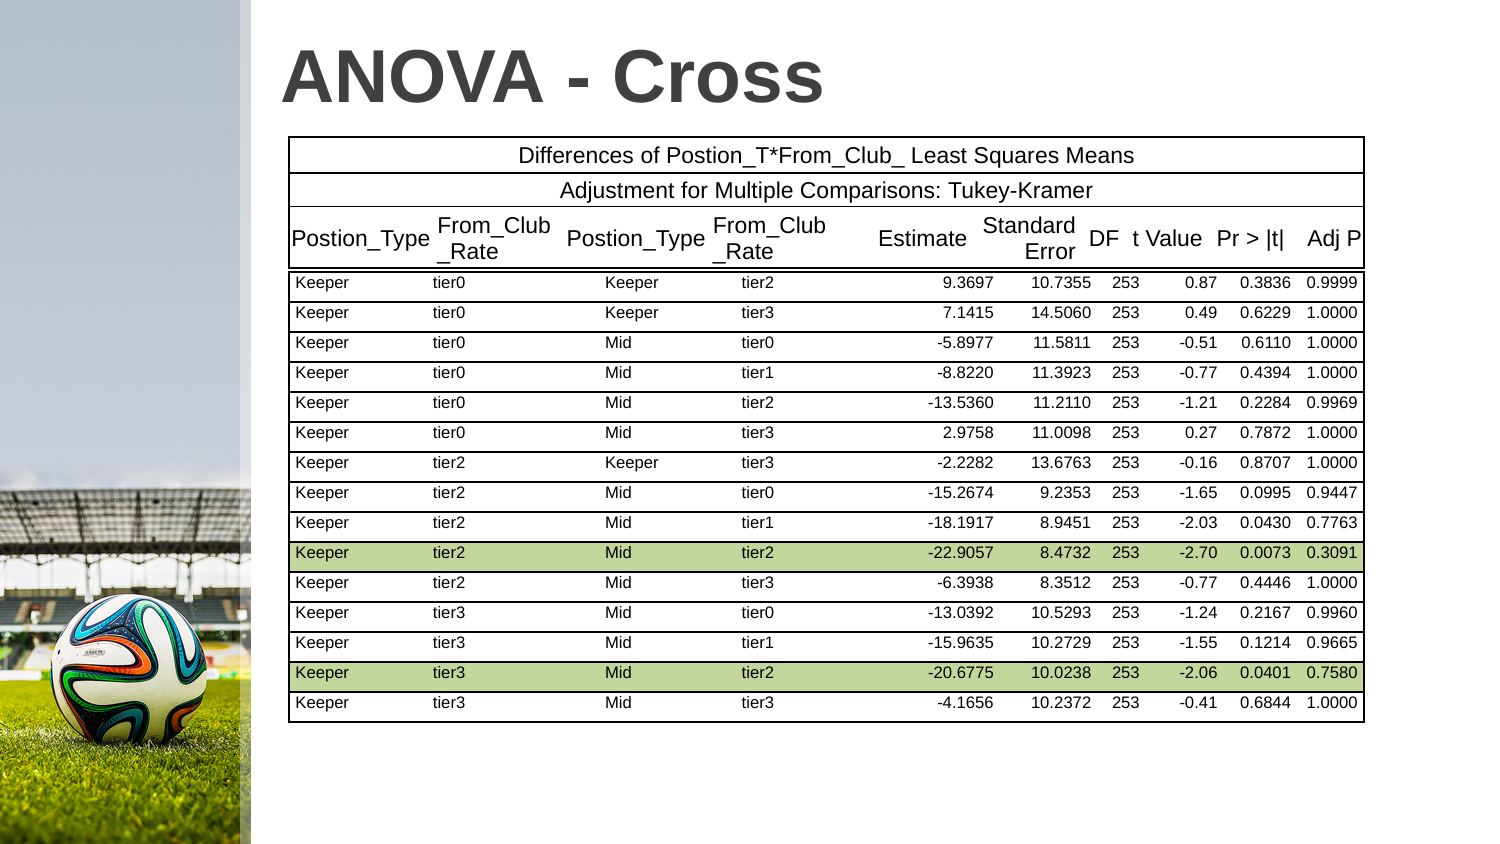

# ANOVA - Cross
| Differences of Postion\_T\*From\_Club\_ Least Squares Means |  |  |  |  |  |  |  |  |  |
| --- | --- | --- | --- | --- | --- | --- | --- | --- | --- |
| Adjustment for Multiple Comparisons: Tukey-Kramer |  |  |  |  |  |  |  |  |  |
| Postion\_Type | From\_Club\_Rate | Postion\_Type | From\_Club\_Rate | Estimate | Standard Error | DF | t Value | Pr > |t| | Adj P |
| Keeper | tier0 | Keeper | tier2 | 9.3697 | 10.7355 | 253 | 0.87 | 0.3836 | 0.9999 |
| --- | --- | --- | --- | --- | --- | --- | --- | --- | --- |
| Keeper | tier0 | Keeper | tier3 | 7.1415 | 14.5060 | 253 | 0.49 | 0.6229 | 1.0000 |
| Keeper | tier0 | Mid | tier0 | -5.8977 | 11.5811 | 253 | -0.51 | 0.6110 | 1.0000 |
| Keeper | tier0 | Mid | tier1 | -8.8220 | 11.3923 | 253 | -0.77 | 0.4394 | 1.0000 |
| Keeper | tier0 | Mid | tier2 | -13.5360 | 11.2110 | 253 | -1.21 | 0.2284 | 0.9969 |
| Keeper | tier0 | Mid | tier3 | 2.9758 | 11.0098 | 253 | 0.27 | 0.7872 | 1.0000 |
| Keeper | tier2 | Keeper | tier3 | -2.2282 | 13.6763 | 253 | -0.16 | 0.8707 | 1.0000 |
| Keeper | tier2 | Mid | tier0 | -15.2674 | 9.2353 | 253 | -1.65 | 0.0995 | 0.9447 |
| Keeper | tier2 | Mid | tier1 | -18.1917 | 8.9451 | 253 | -2.03 | 0.0430 | 0.7763 |
| Keeper | tier2 | Mid | tier2 | -22.9057 | 8.4732 | 253 | -2.70 | 0.0073 | 0.3091 |
| Keeper | tier2 | Mid | tier3 | -6.3938 | 8.3512 | 253 | -0.77 | 0.4446 | 1.0000 |
| Keeper | tier3 | Mid | tier0 | -13.0392 | 10.5293 | 253 | -1.24 | 0.2167 | 0.9960 |
| Keeper | tier3 | Mid | tier1 | -15.9635 | 10.2729 | 253 | -1.55 | 0.1214 | 0.9665 |
| Keeper | tier3 | Mid | tier2 | -20.6775 | 10.0238 | 253 | -2.06 | 0.0401 | 0.7580 |
| Keeper | tier3 | Mid | tier3 | -4.1656 | 10.2372 | 253 | -0.41 | 0.6844 | 1.0000 |